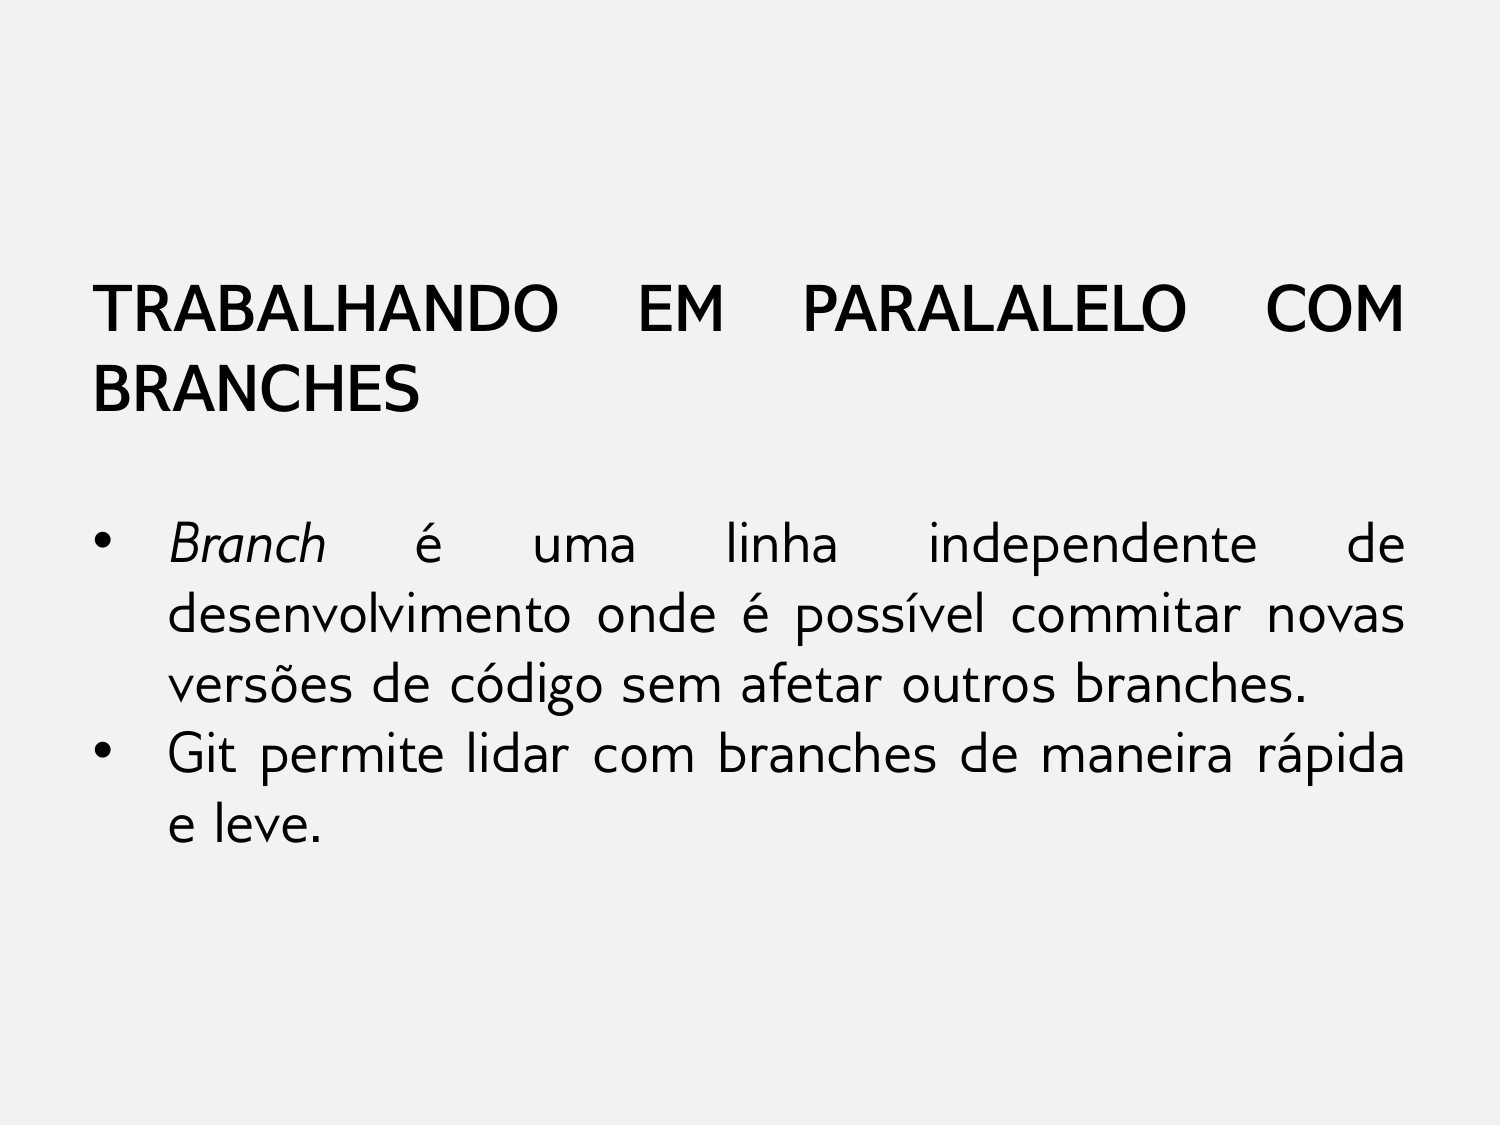

TRABALHANDO EM PARALALELO COM BRANCHES

Branch é uma linha independente de desenvolvimento onde é possível commitar novas versões de código sem afetar outros branches.
Git permite lidar com branches de maneira rápida e leve.